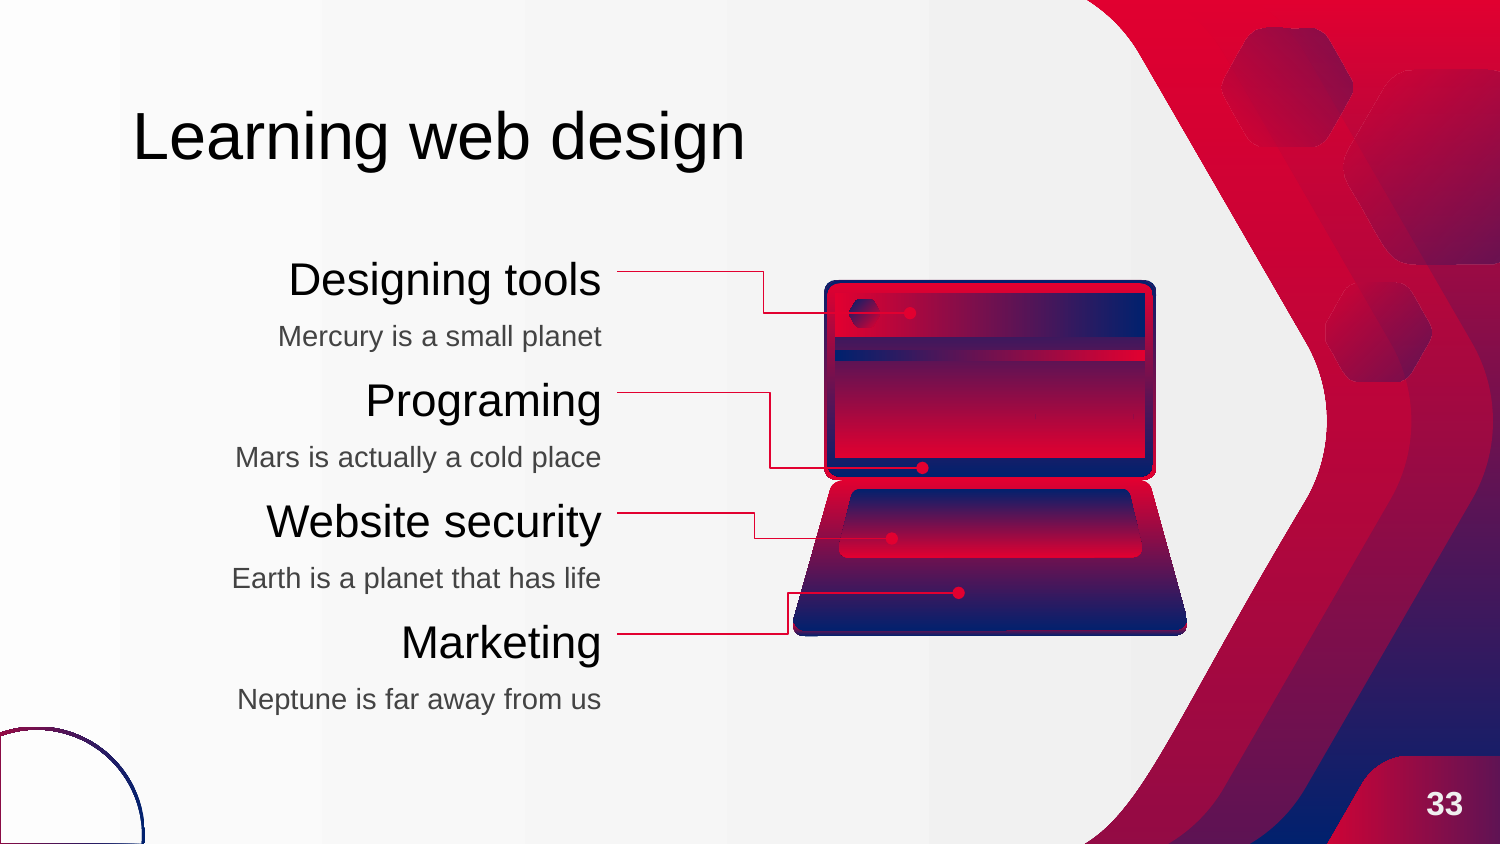

# Learning web design
Designing tools

Mercury is a small planet
Programing
Mars is actually a cold place
Website security
Earth is a planet that has life
Marketing
Neptune is far away from us
33